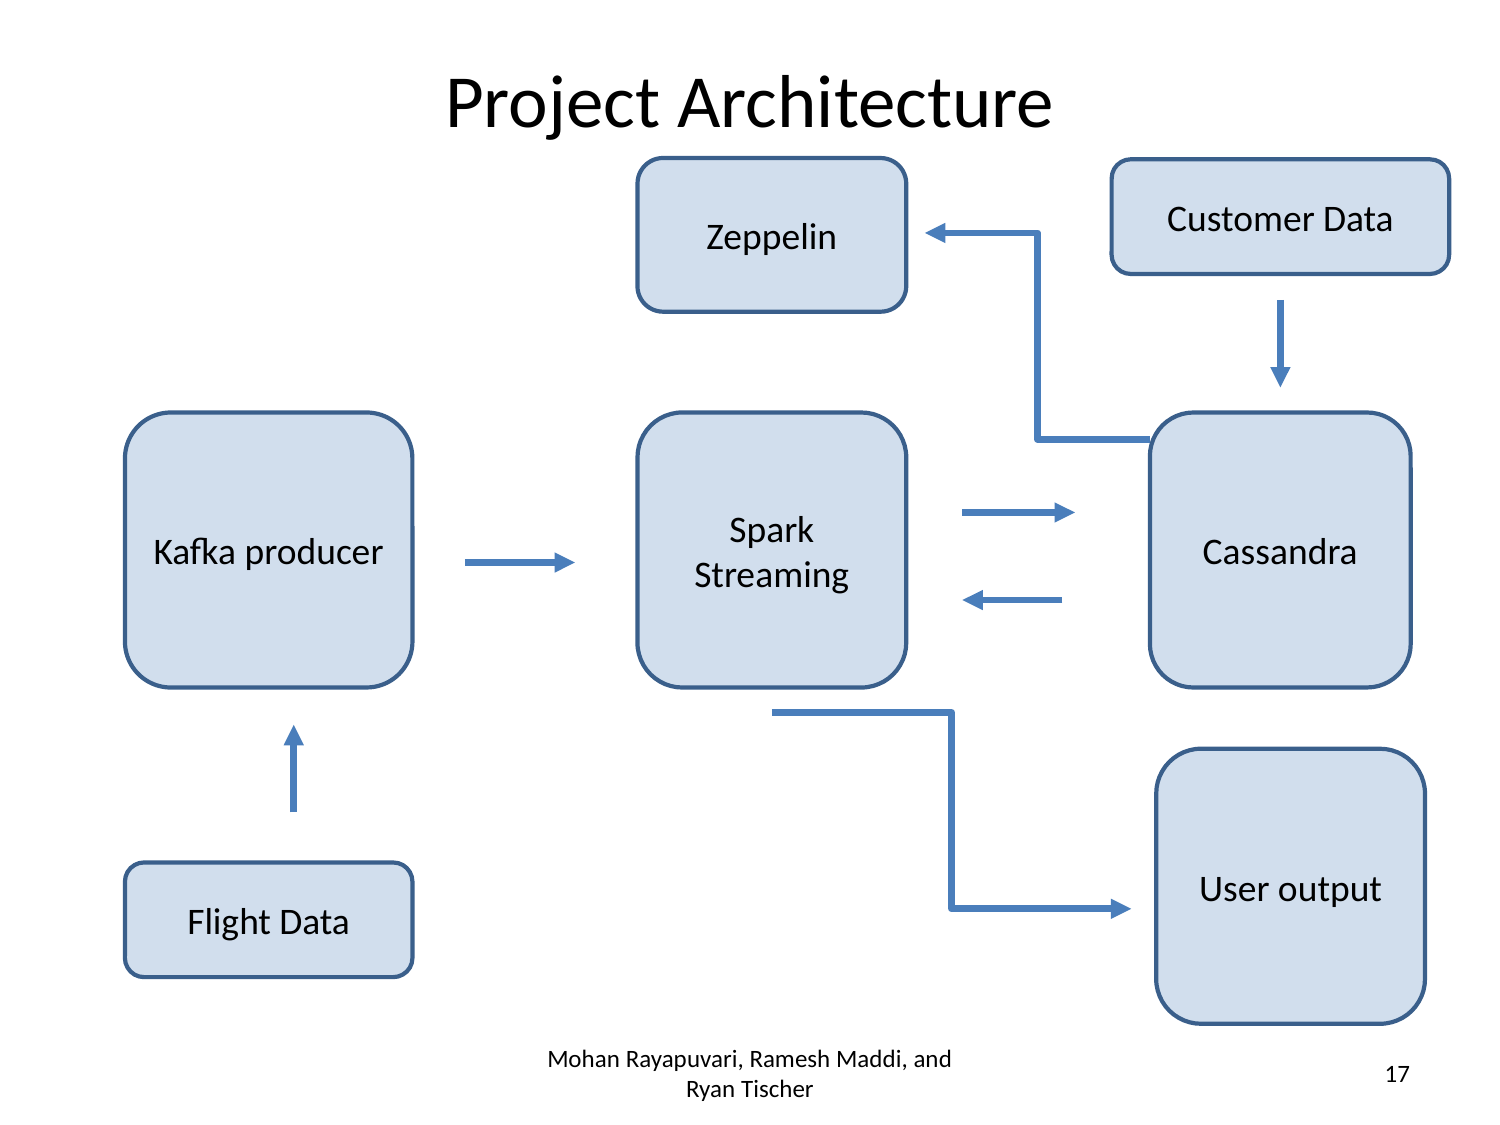

# Project Architecture
Zeppelin
Customer Data
Kafka producer
Spark Streaming
Cassandra
User output
Flight Data
Mohan Rayapuvari, Ramesh Maddi, and Ryan Tischer
17